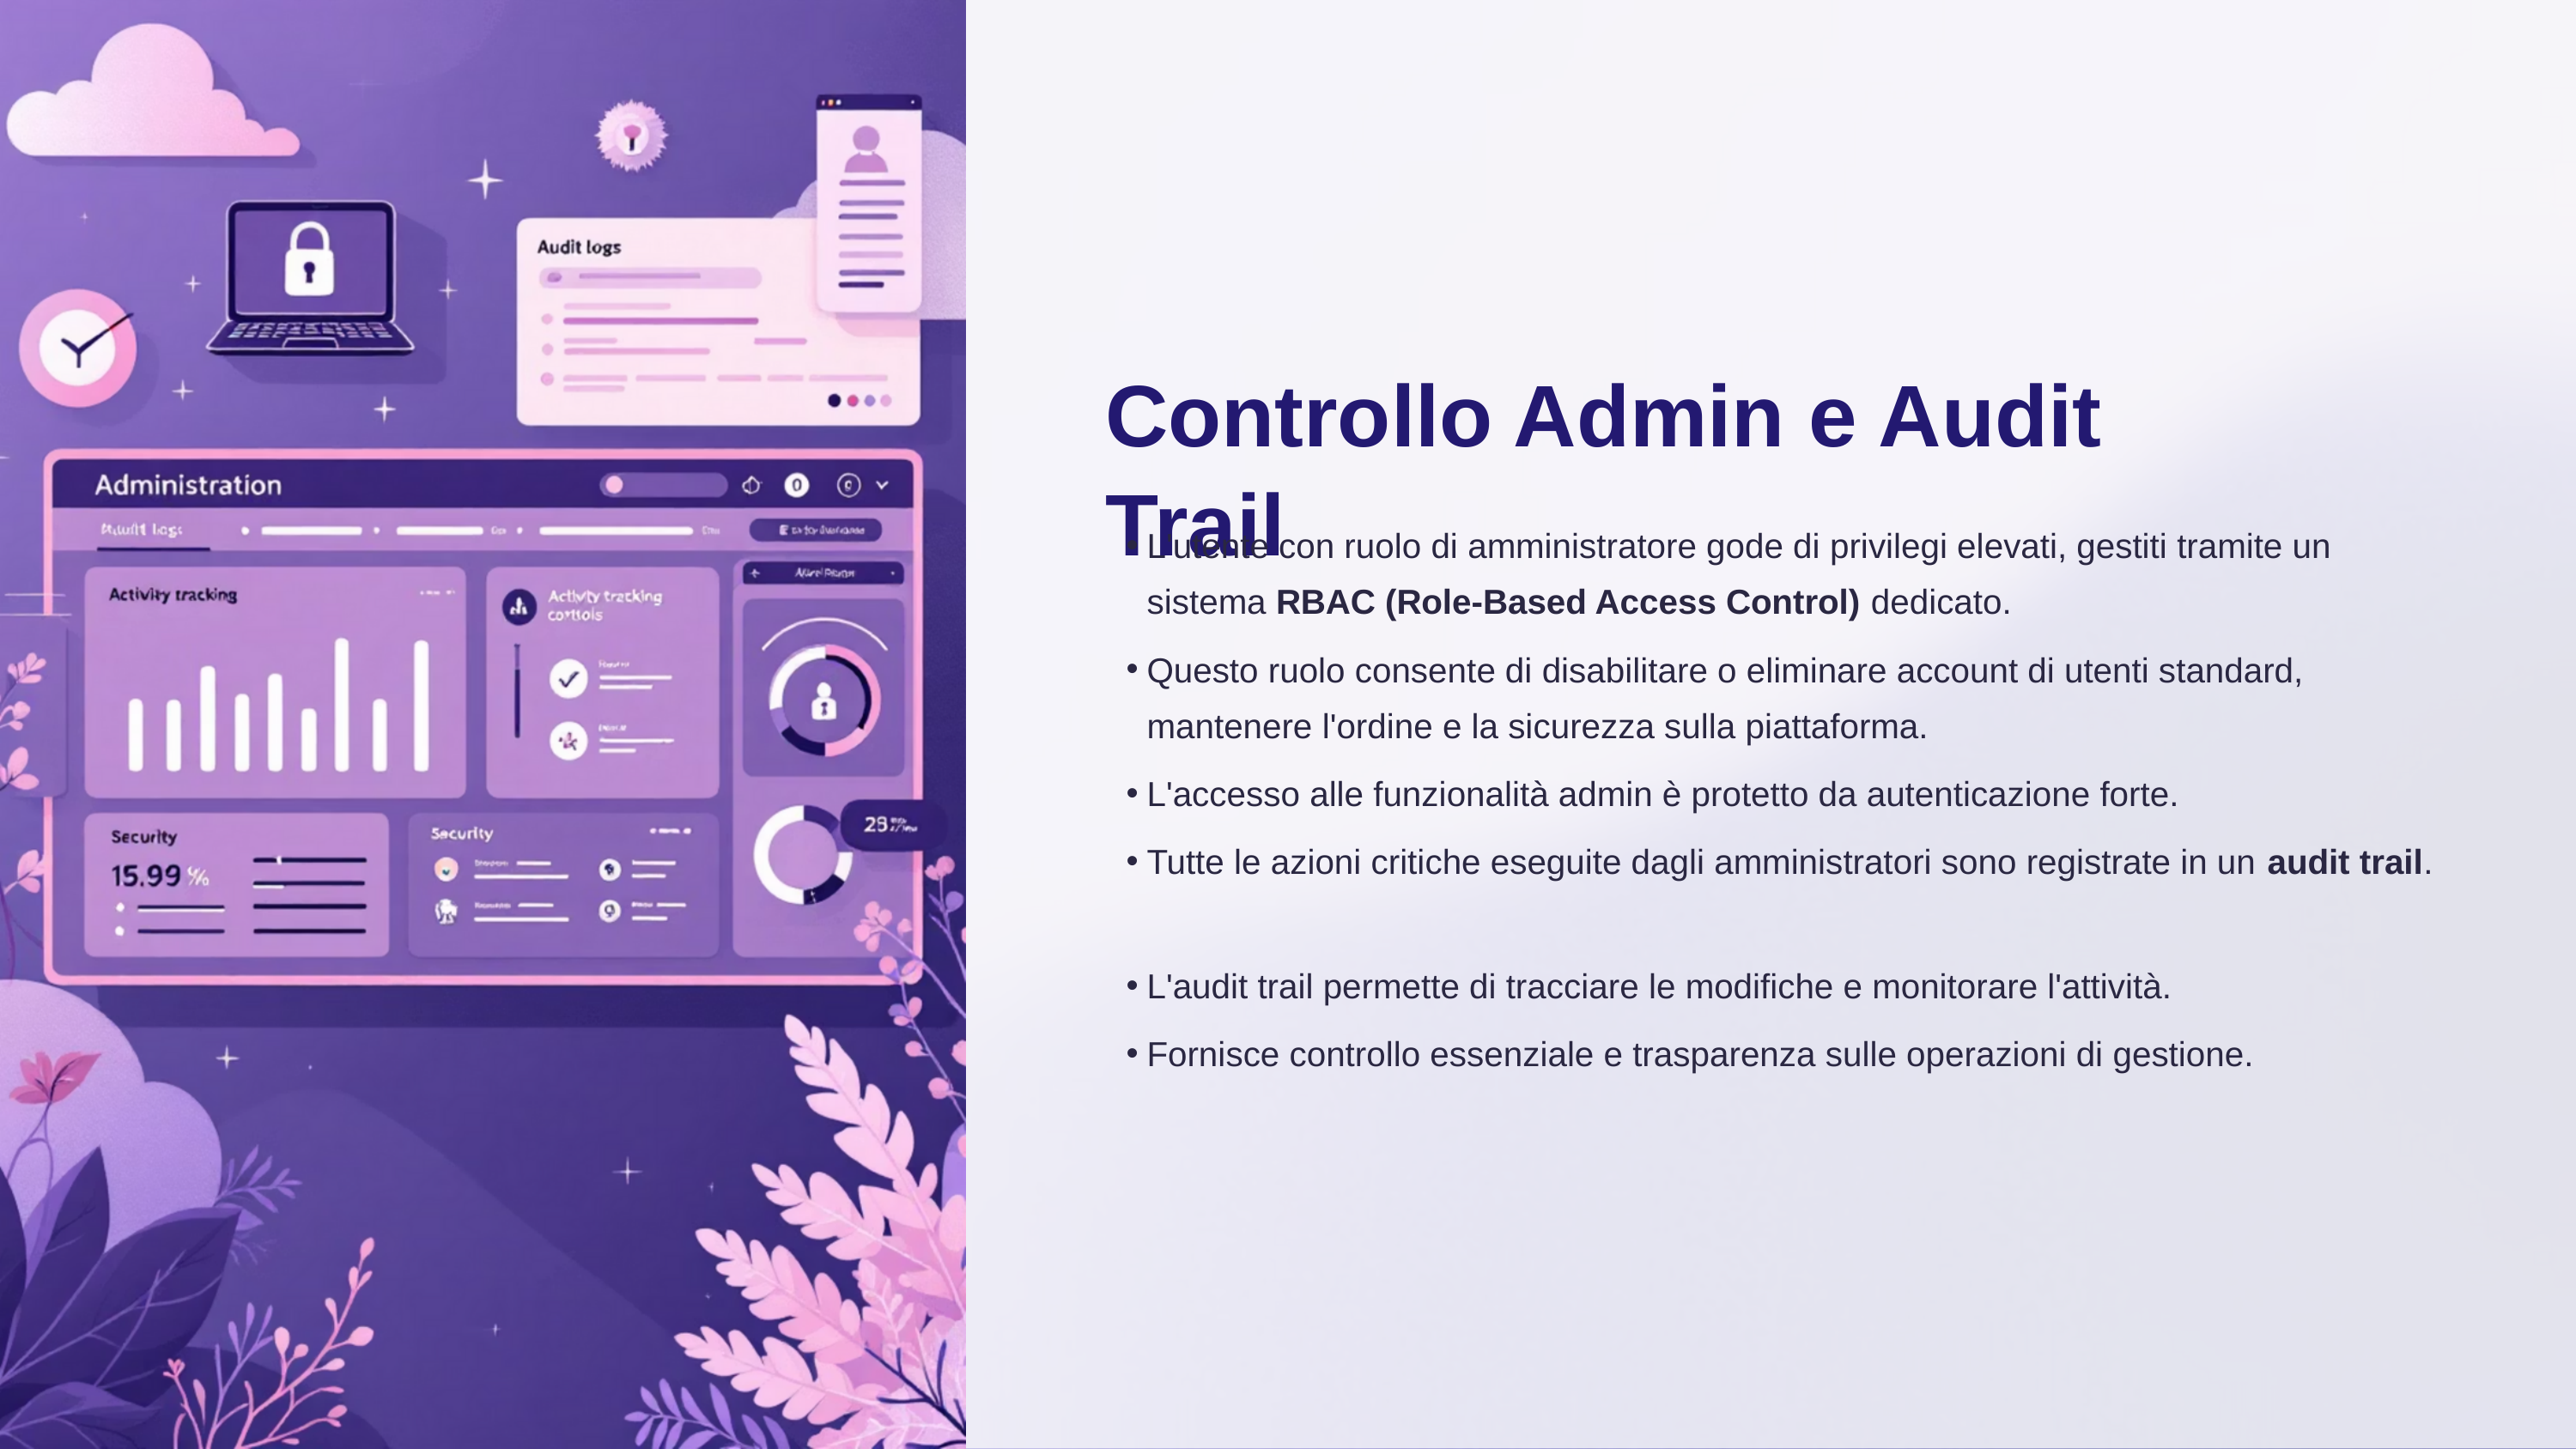

Controllo Admin e Audit Trail
L'utente con ruolo di amministratore gode di privilegi elevati, gestiti tramite un sistema RBAC (Role-Based Access Control) dedicato.
Questo ruolo consente di disabilitare o eliminare account di utenti standard, mantenere l'ordine e la sicurezza sulla piattaforma.
L'accesso alle funzionalità admin è protetto da autenticazione forte.
Tutte le azioni critiche eseguite dagli amministratori sono registrate in un audit trail.
L'audit trail permette di tracciare le modifiche e monitorare l'attività.
Fornisce controllo essenziale e trasparenza sulle operazioni di gestione.